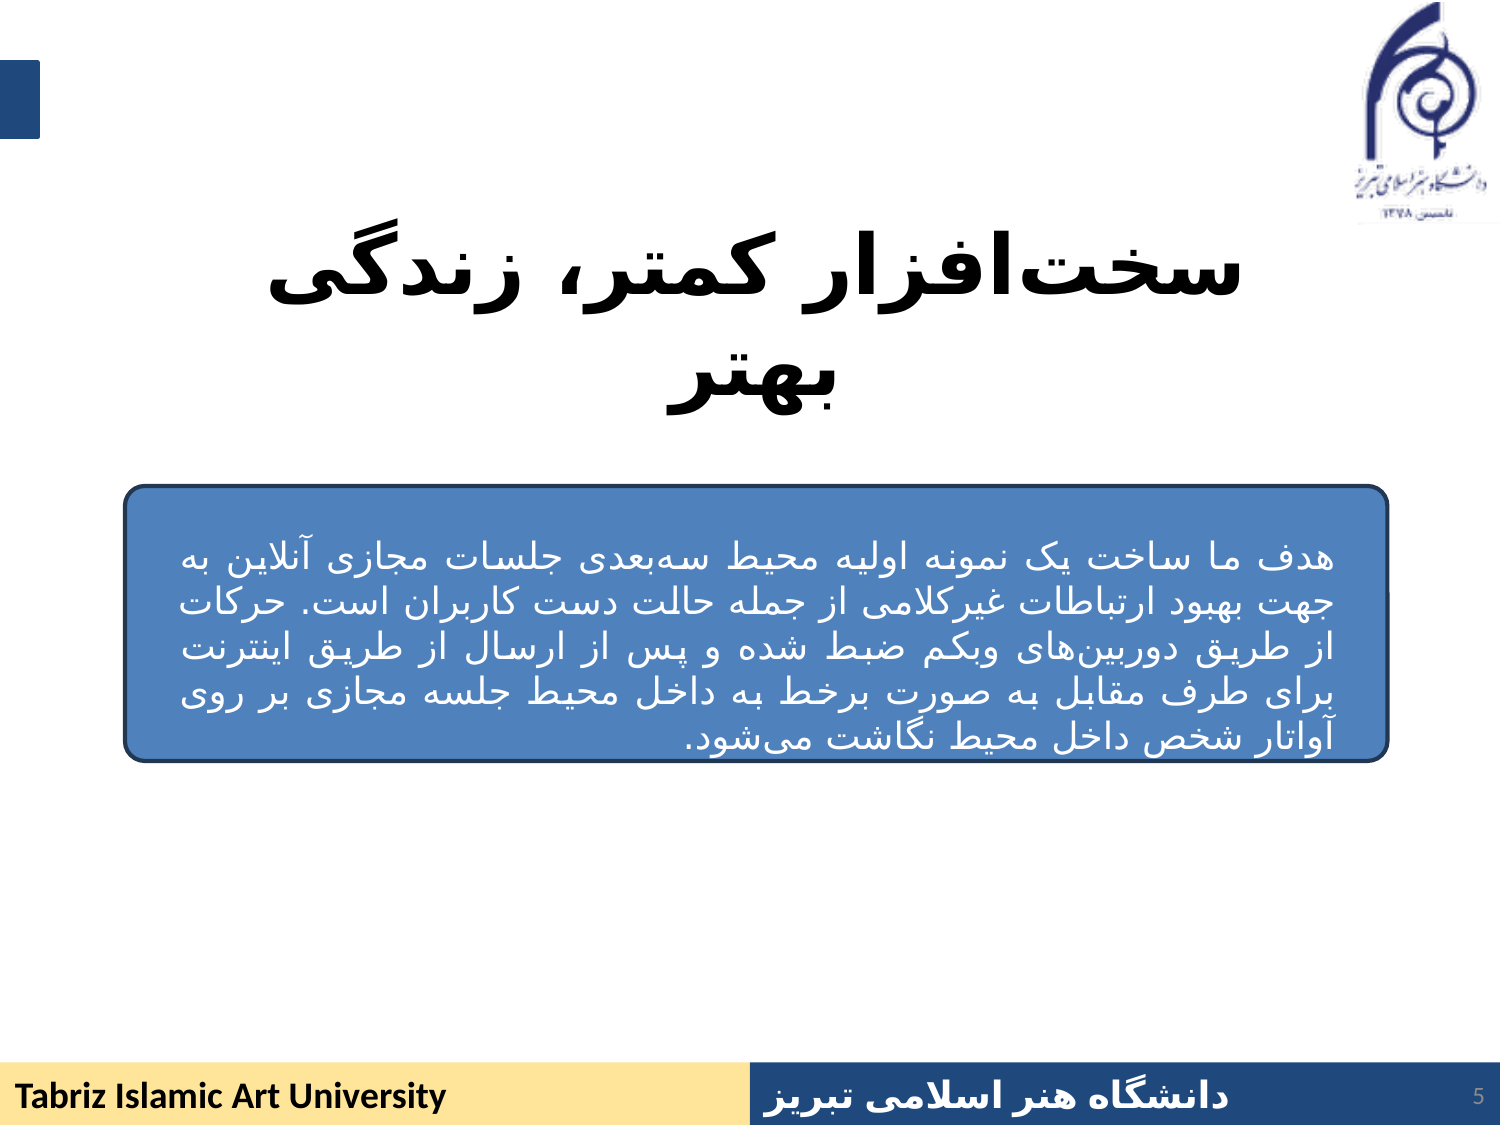

سخت‌افزار کمتر، زندگی بهتر

هدف ما ساخت یک نمونه اولیه محیط سه‌بعدی جلسات مجازی آنلاین به جهت بهبود ارتباطات غیرکلامی از جمله حالت دست کاربران است. حرکات از طریق دوربین‌های وبکم ضبط شده و پس از ارسال از طریق اینترنت برای طرف مقابل به صورت برخط به داخل محیط جلسه مجازی بر روی آواتار شخص داخل محیط نگاشت می‌شود.
5